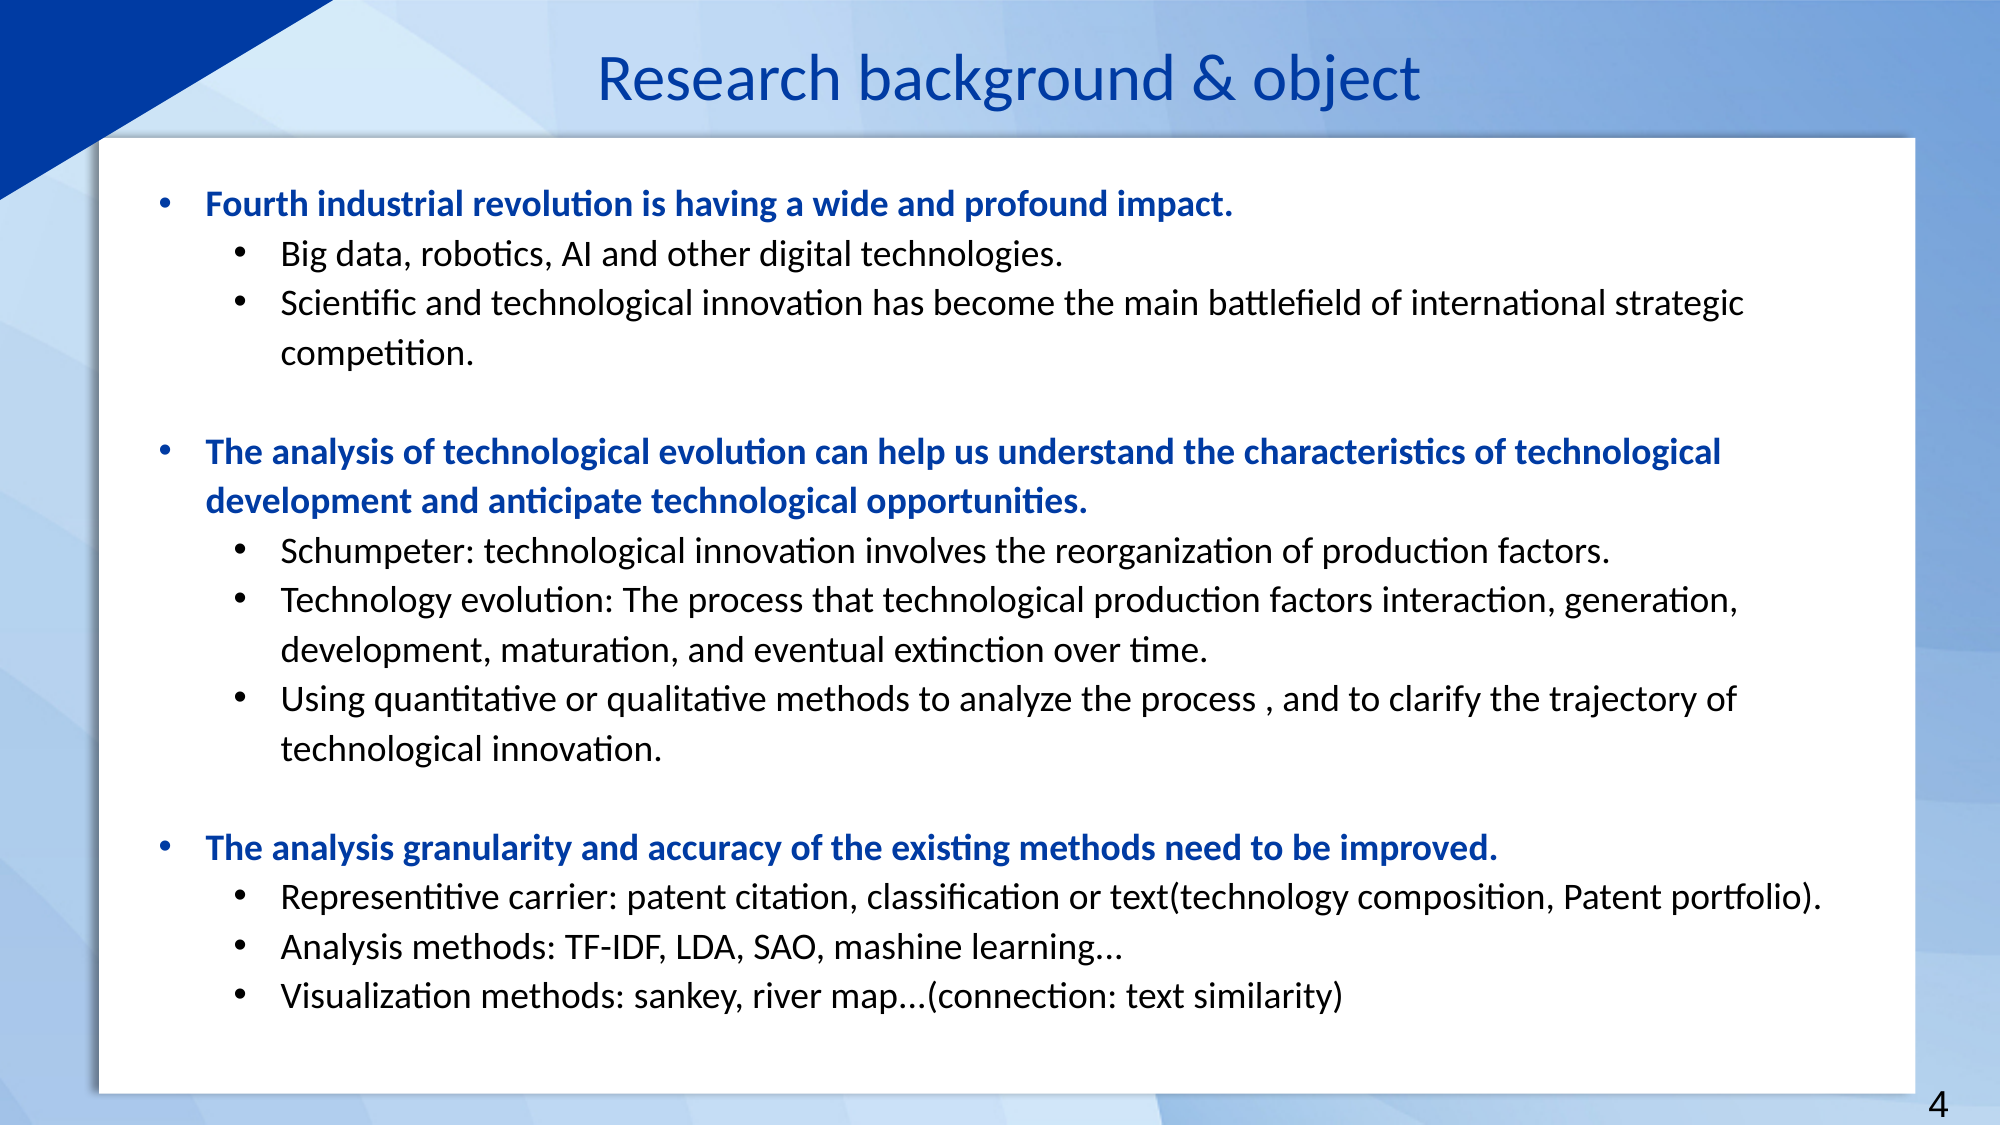

Research background & object

Fourth industrial revolution is having a wide and profound impact.
Big data, robotics, AI and other digital technologies.
Scientific and technological innovation has become the main battlefield of international strategic competition.

The analysis of technological evolution can help us understand the characteristics of technological development and anticipate technological opportunities.
Schumpeter: technological innovation involves the reorganization of production factors.
Technology evolution: The process that technological production factors interaction, generation, development, maturation, and eventual extinction over time.
Using quantitative or qualitative methods to analyze the process , and to clarify the trajectory of technological innovation.

The analysis granularity and accuracy of the existing methods need to be improved.
Representitive carrier: patent citation, classification or text(technology composition, Patent portfolio).
Analysis methods: TF-IDF, LDA, SAO, mashine learning...
Visualization methods: sankey, river map...(connection: text similarity)